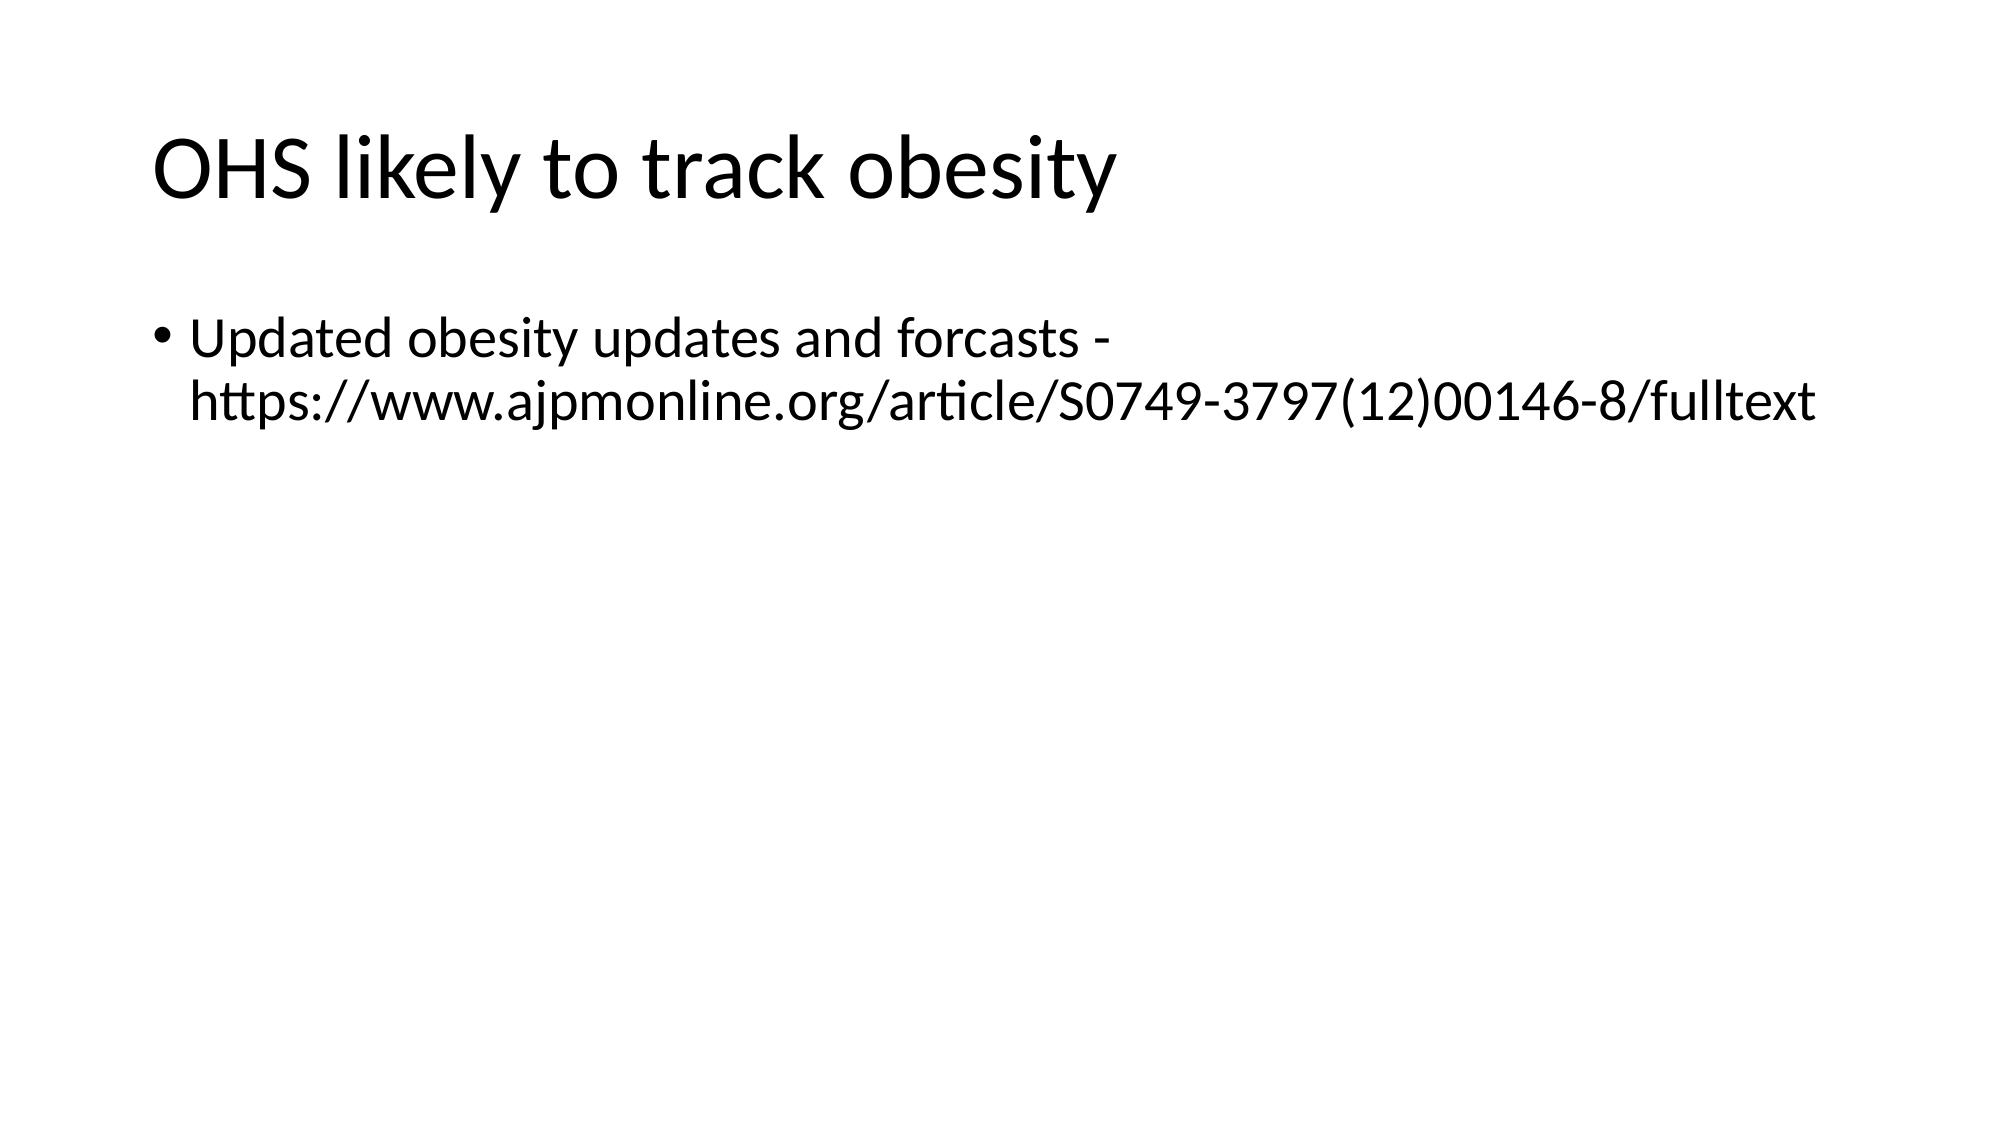

# OHS likely to track obesity
Updated obesity updates and forcasts - https://www.ajpmonline.org/article/S0749-3797(12)00146-8/fulltext